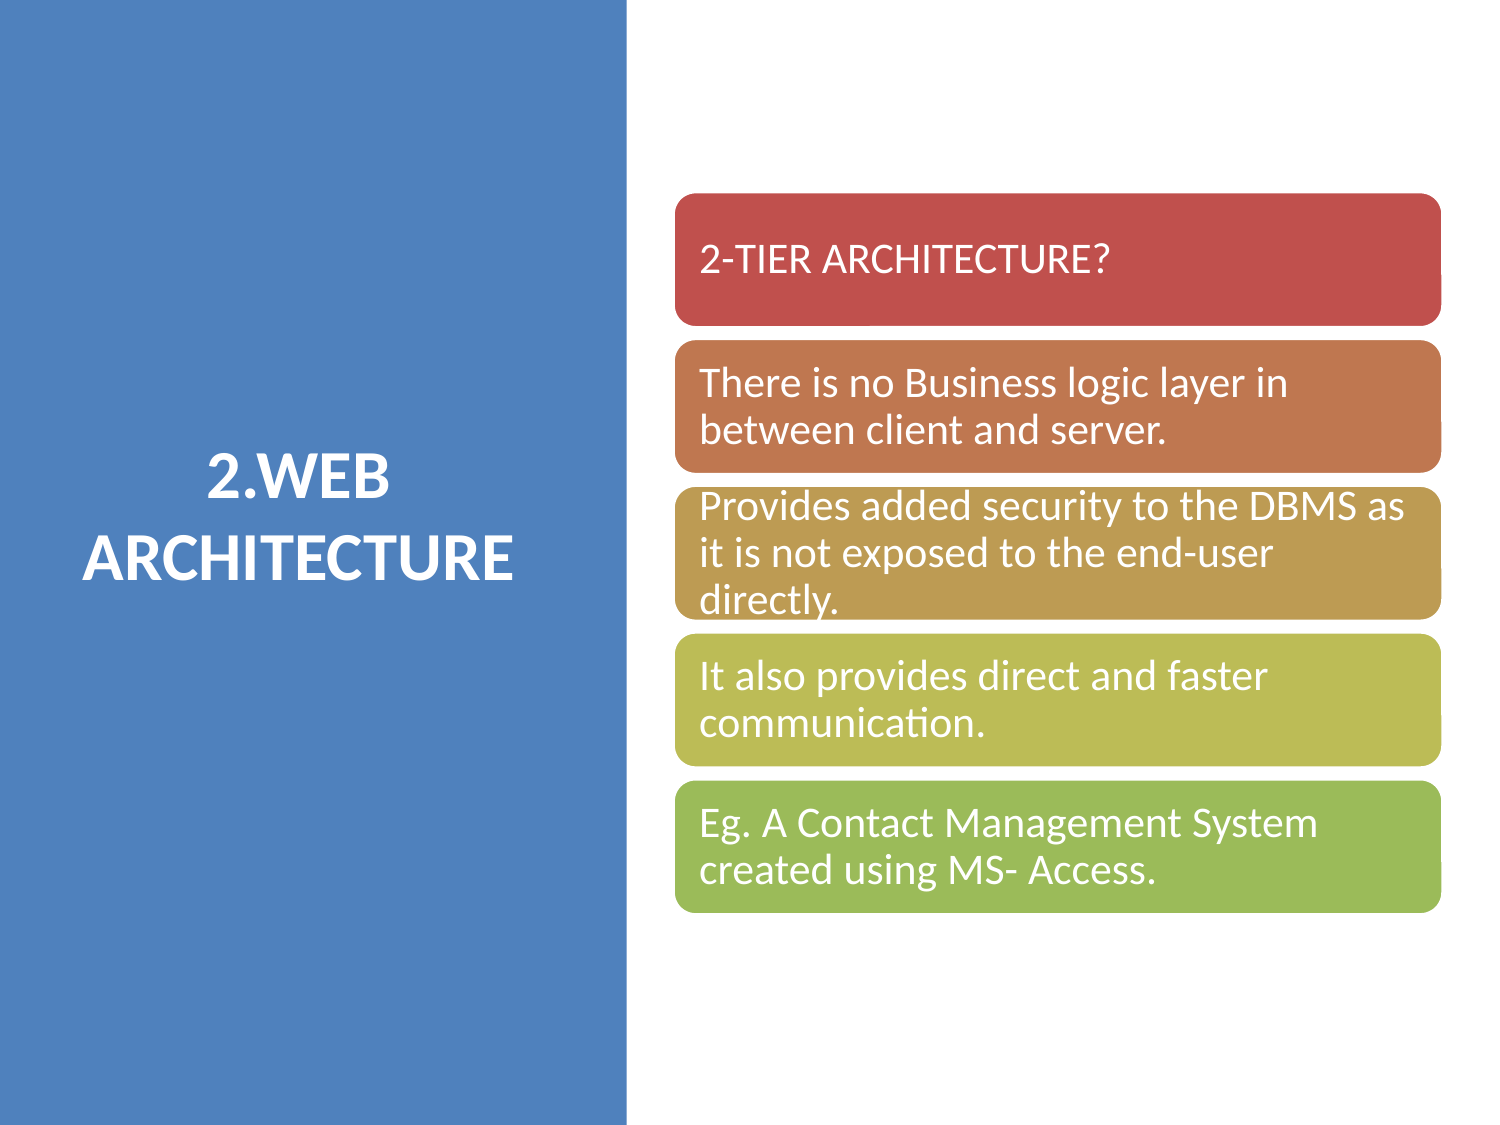

# 2.WEB ARCHITECTURE
2-TIER ARCHITECTURE?
There is no Business logic layer in between client and server.
Provides added security to the DBMS as it is not exposed to the end-user directly.
It also provides direct and faster communication.
Eg. A Contact Management System created using MS- Access.